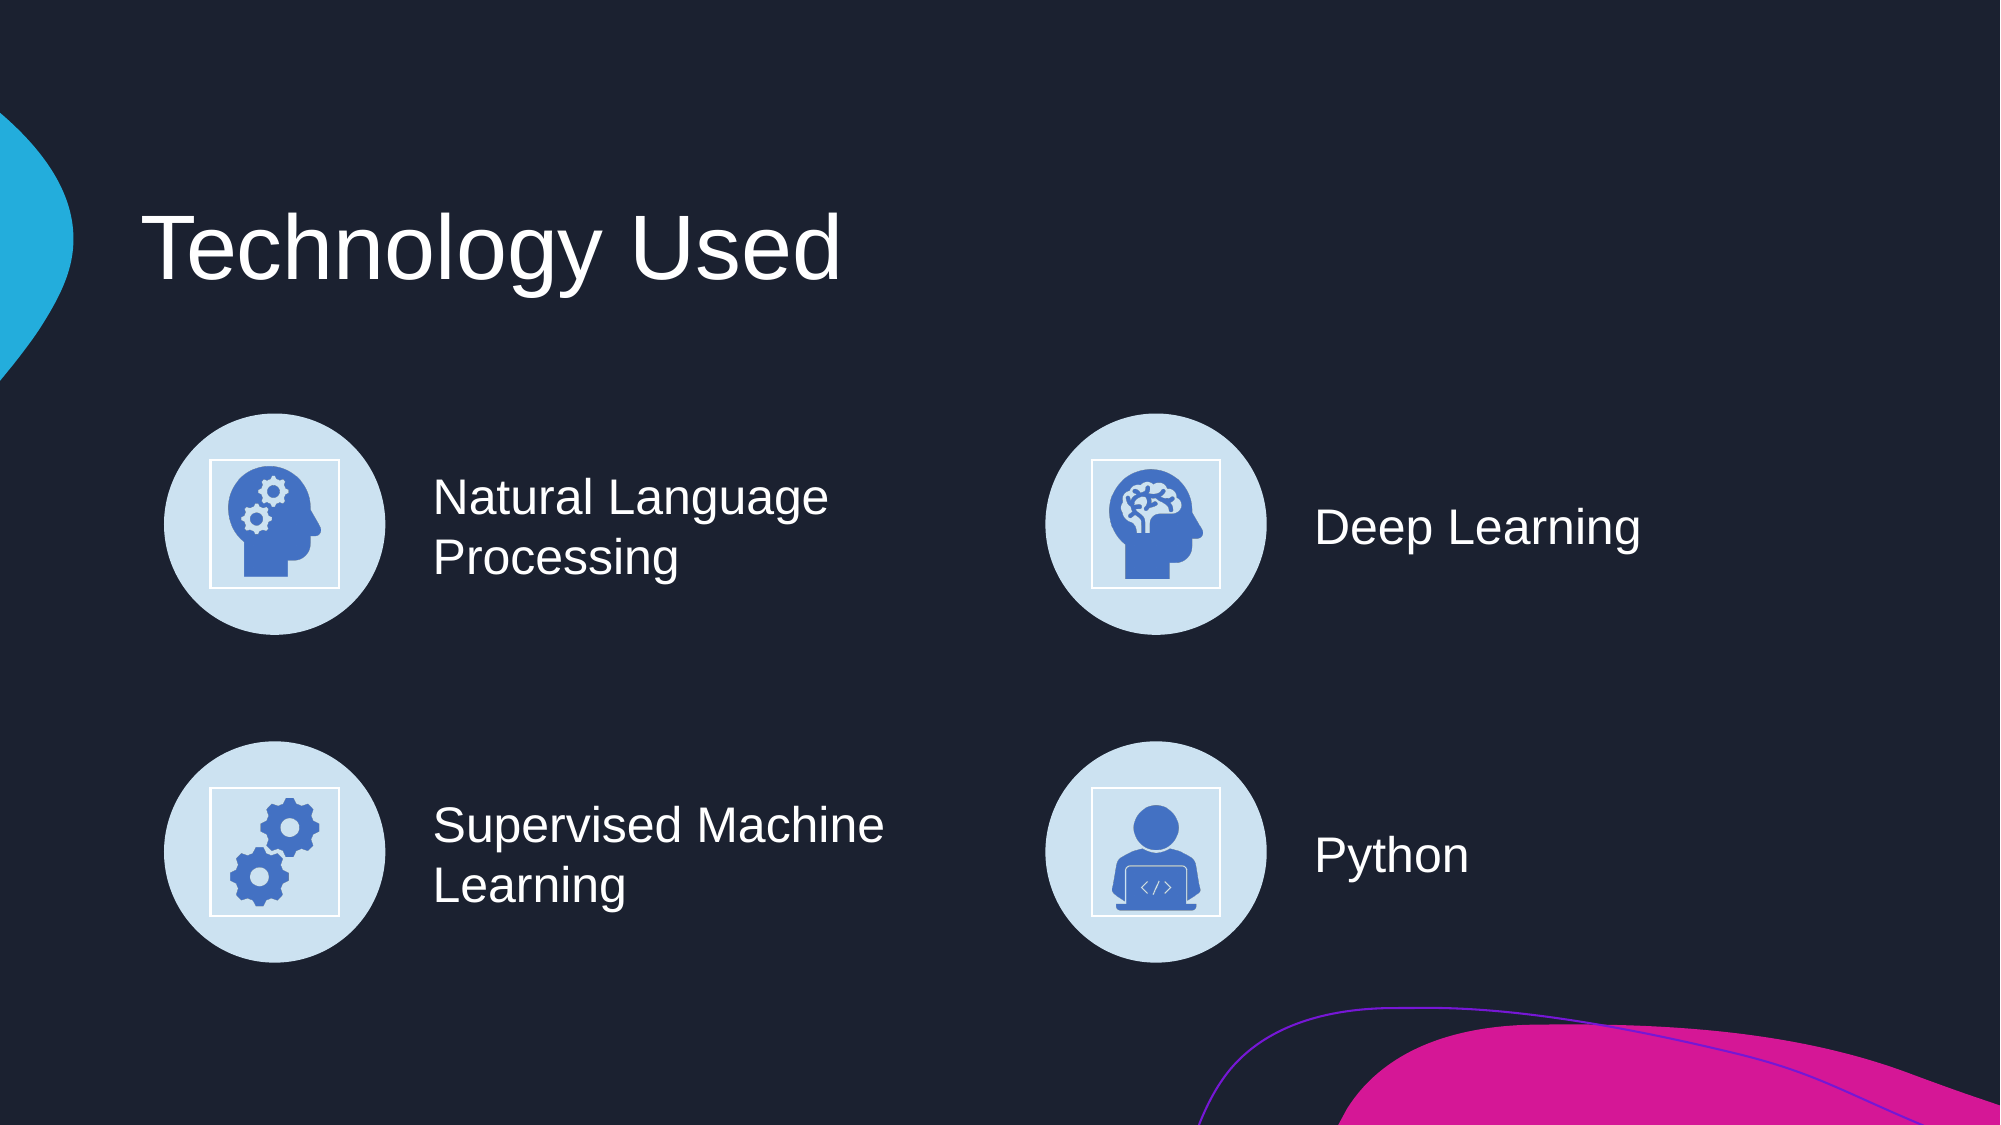

# Technology Used
Natural Language Processing
Deep Learning
Supervised Machine Learning
Python